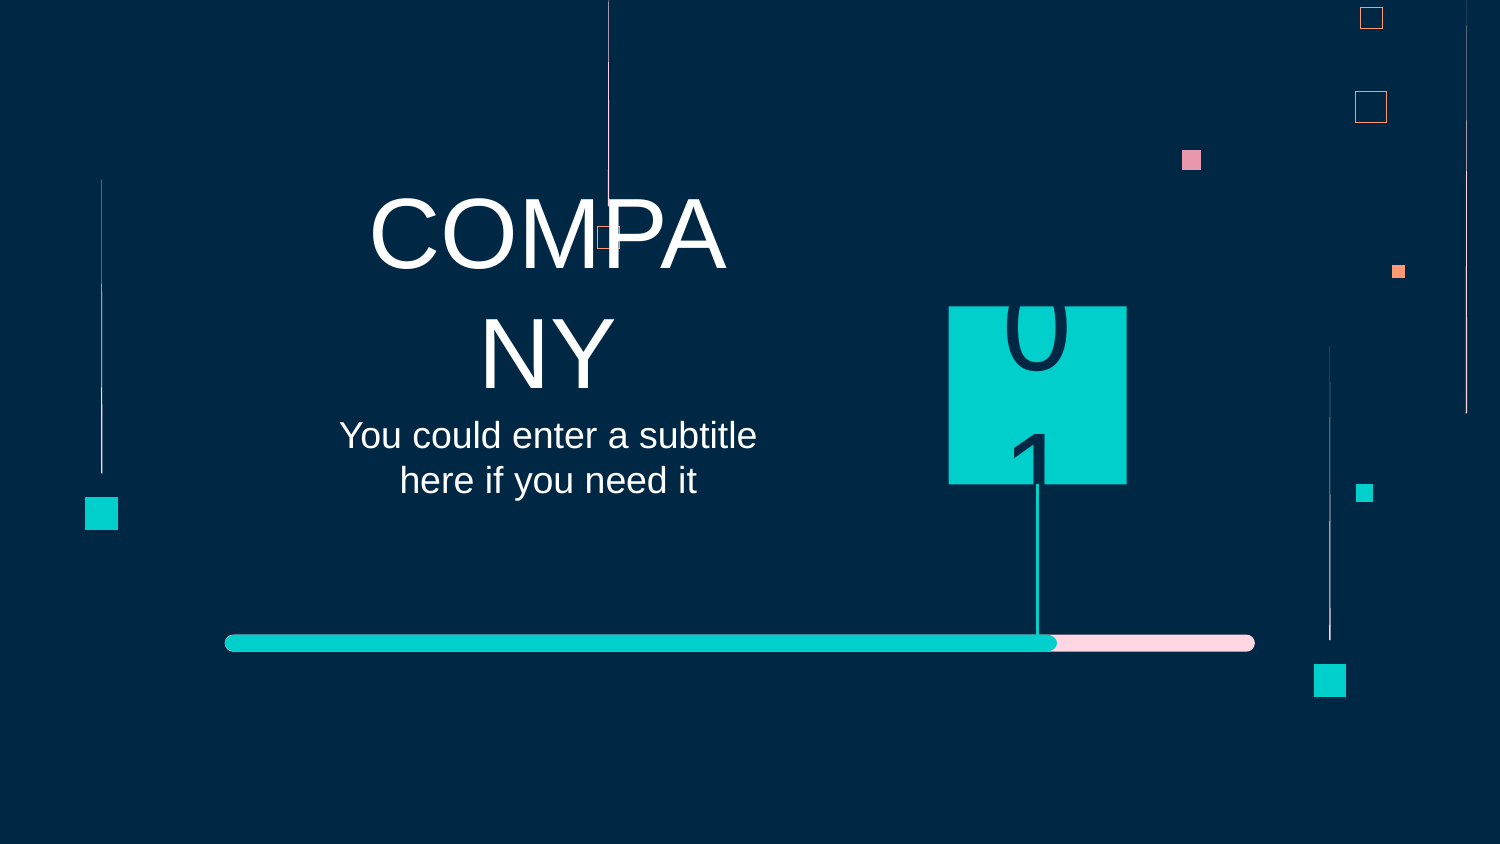

# COMPANY

01
You could enter a subtitle here if you need it